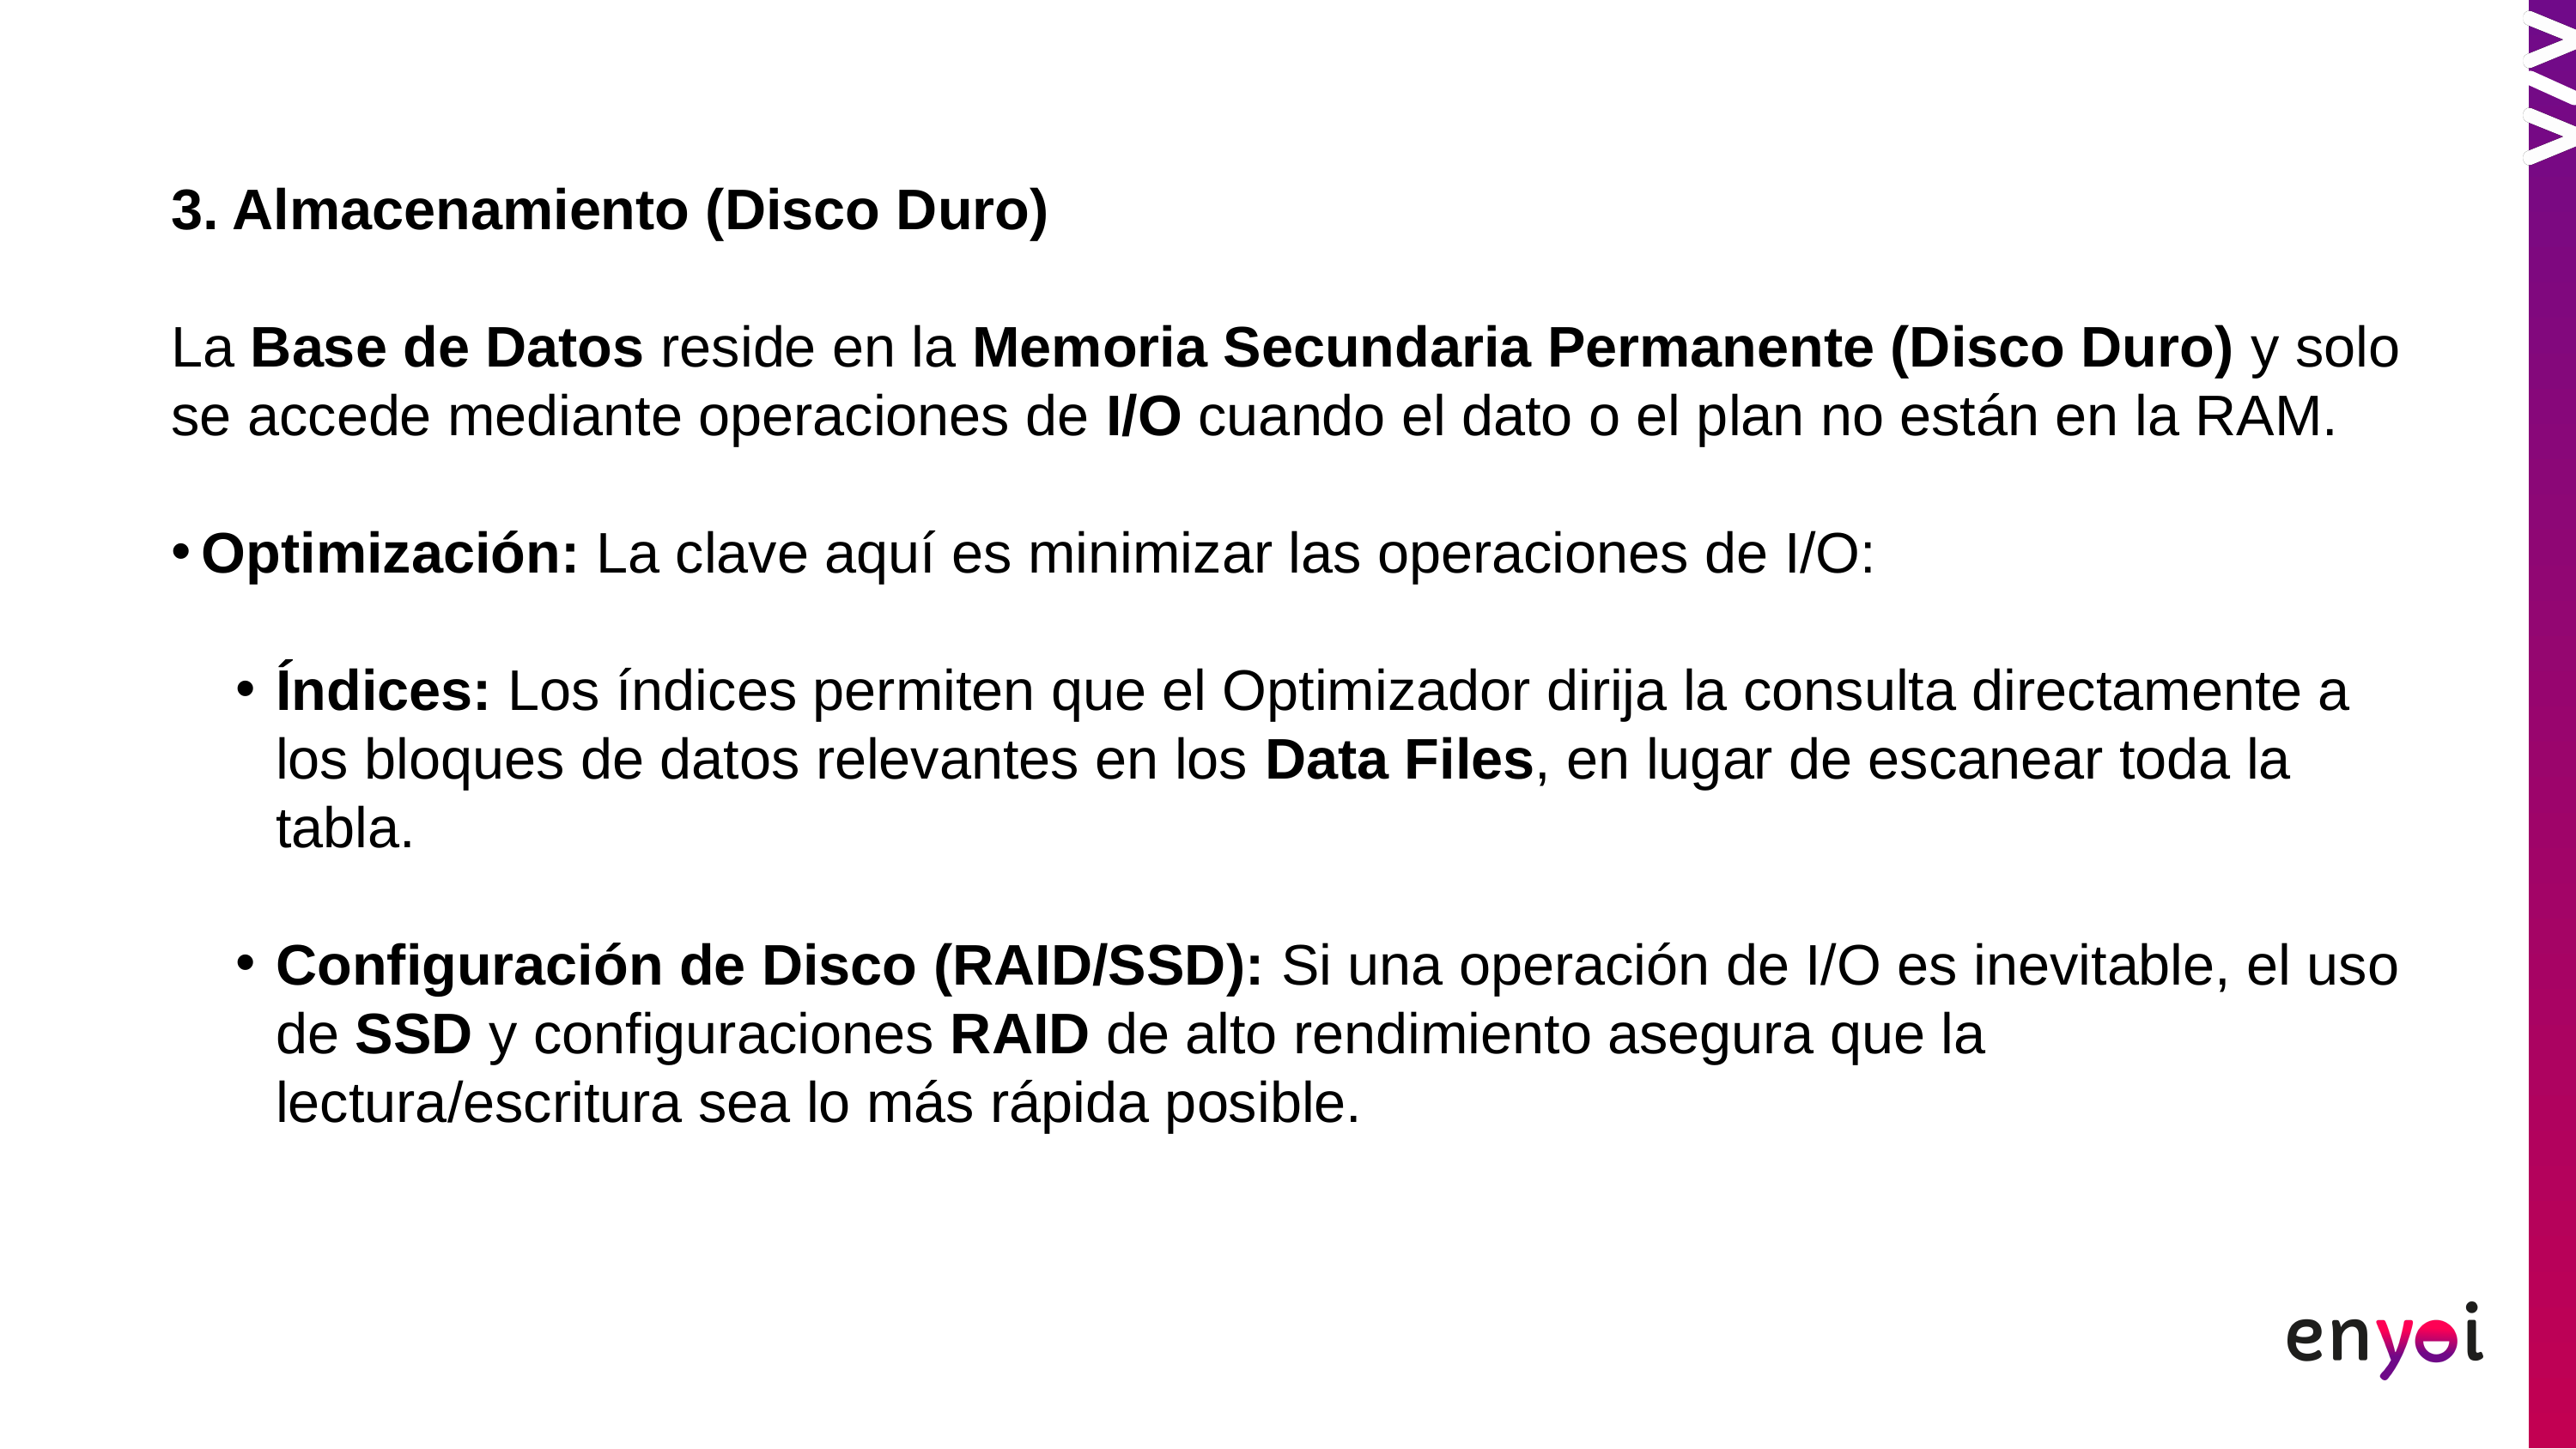

3. Almacenamiento (Disco Duro)

La Base de Datos reside en la Memoria Secundaria Permanente (Disco Duro) y solo se accede mediante operaciones de I/O cuando el dato o el plan no están en la RAM.

Optimización: La clave aquí es minimizar las operaciones de I/O:

Índices: Los índices permiten que el Optimizador dirija la consulta directamente a los bloques de datos relevantes en los Data Files, en lugar de escanear toda la tabla.

Configuración de Disco (RAID/SSD): Si una operación de I/O es inevitable, el uso de SSD y configuraciones RAID de alto rendimiento asegura que la lectura/escritura sea lo más rápida posible.